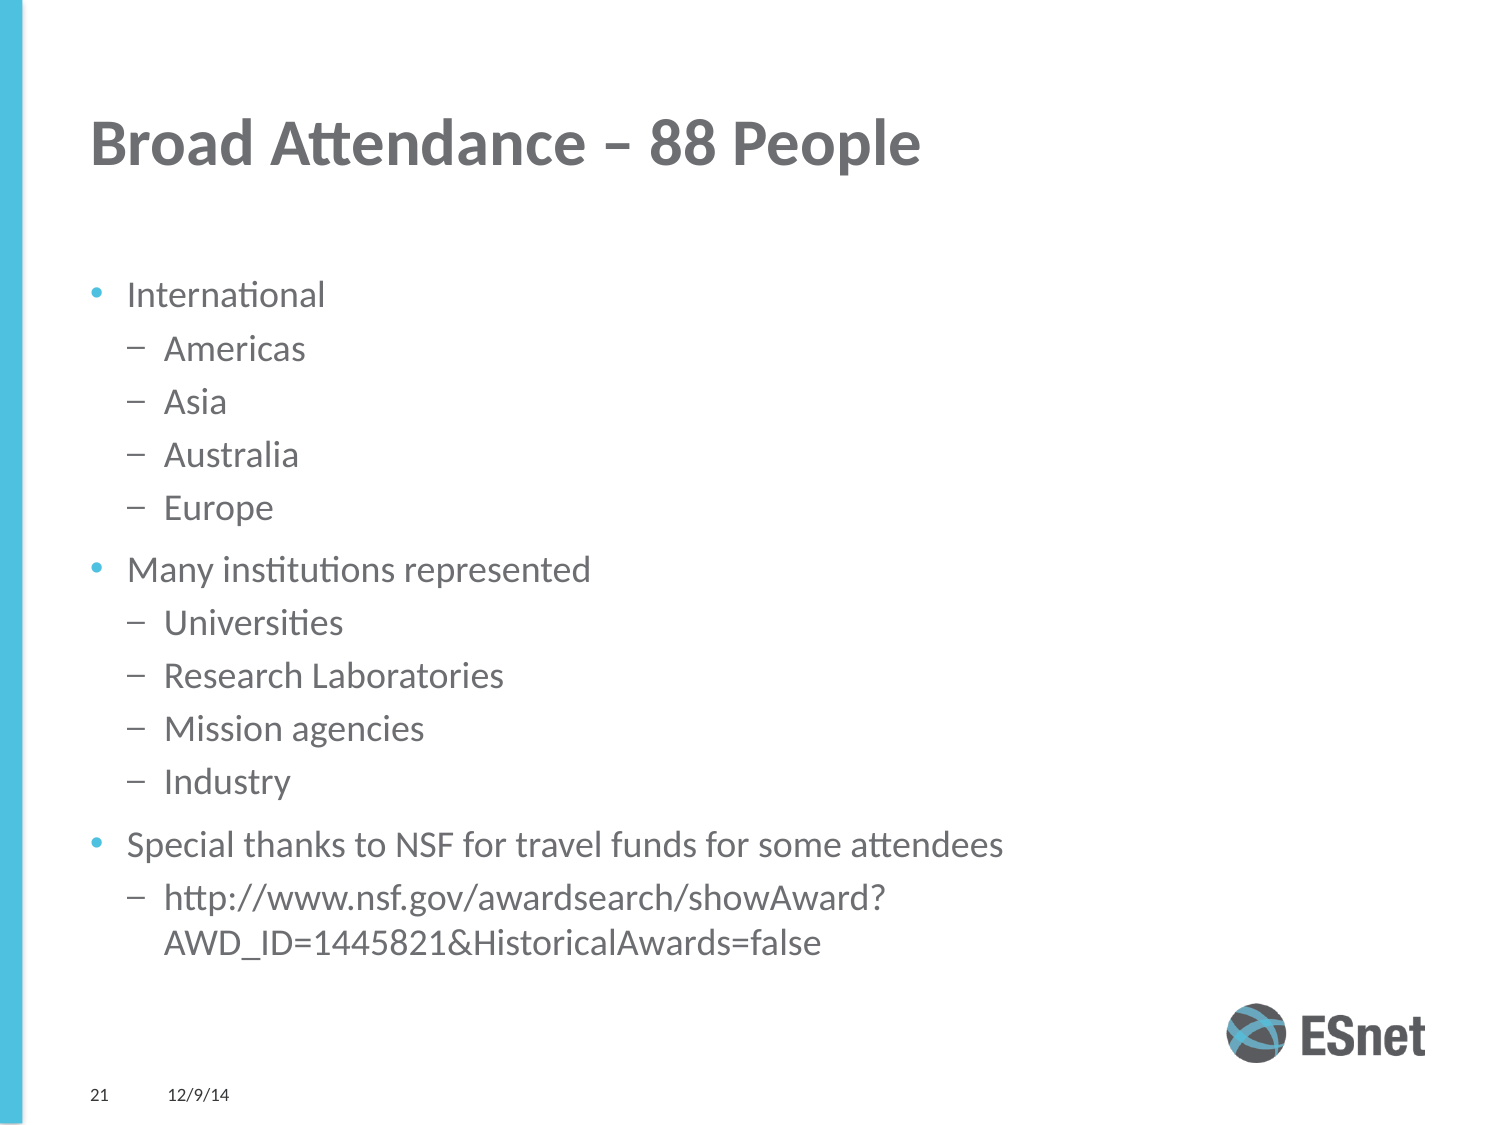

# Broad Attendance – 88 People
International
Americas
Asia
Australia
Europe
Many institutions represented
Universities
Research Laboratories
Mission agencies
Industry
Special thanks to NSF for travel funds for some attendees
http://www.nsf.gov/awardsearch/showAward?AWD_ID=1445821&HistoricalAwards=false

21
12/9/14